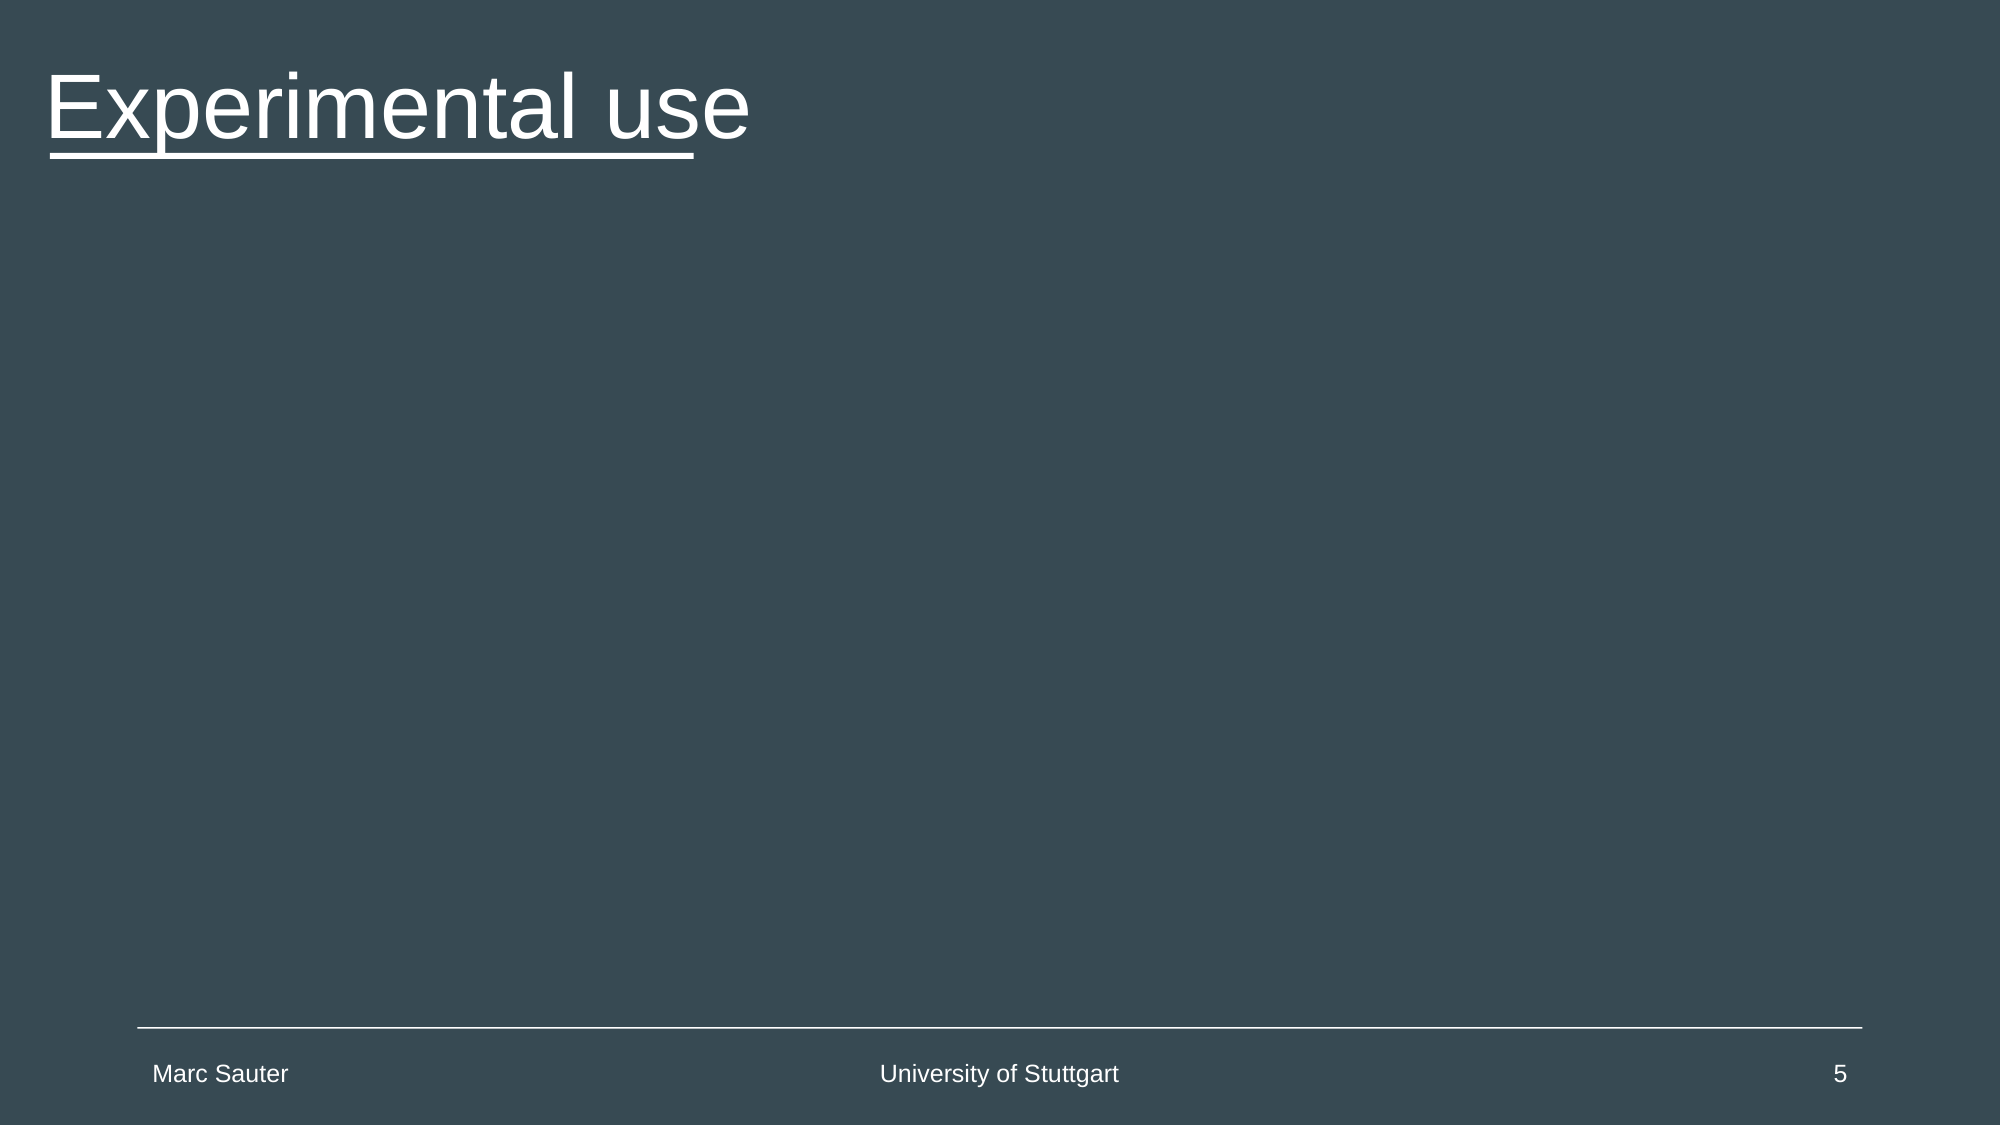

# Experimental use

Marc Sauter
University of Stuttgart
5